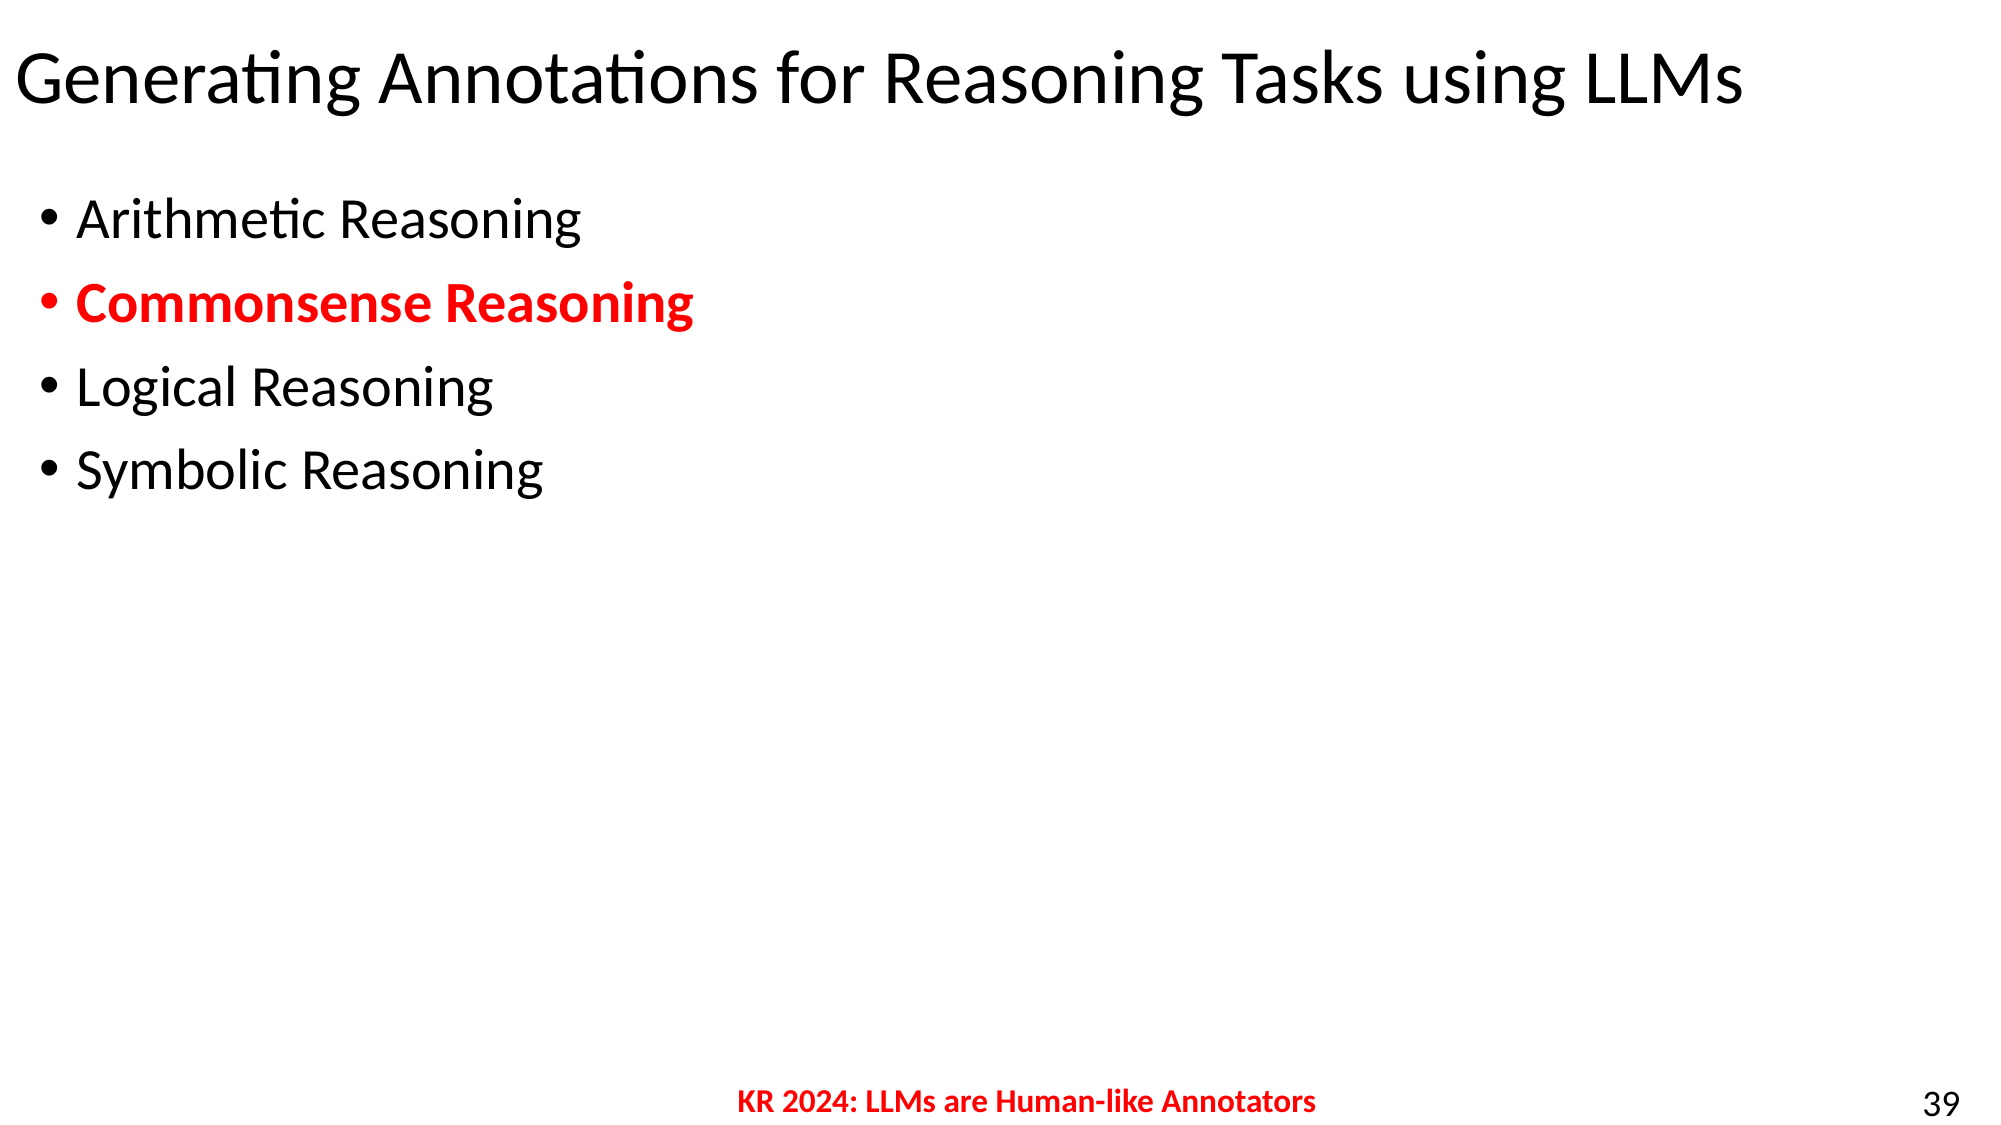

# Generating Annotations for Reasoning Tasks using LLMs
Arithmetic Reasoning
Commonsense Reasoning
Logical Reasoning
Symbolic Reasoning

KR 2024: LLMs are Human-like Annotators
39